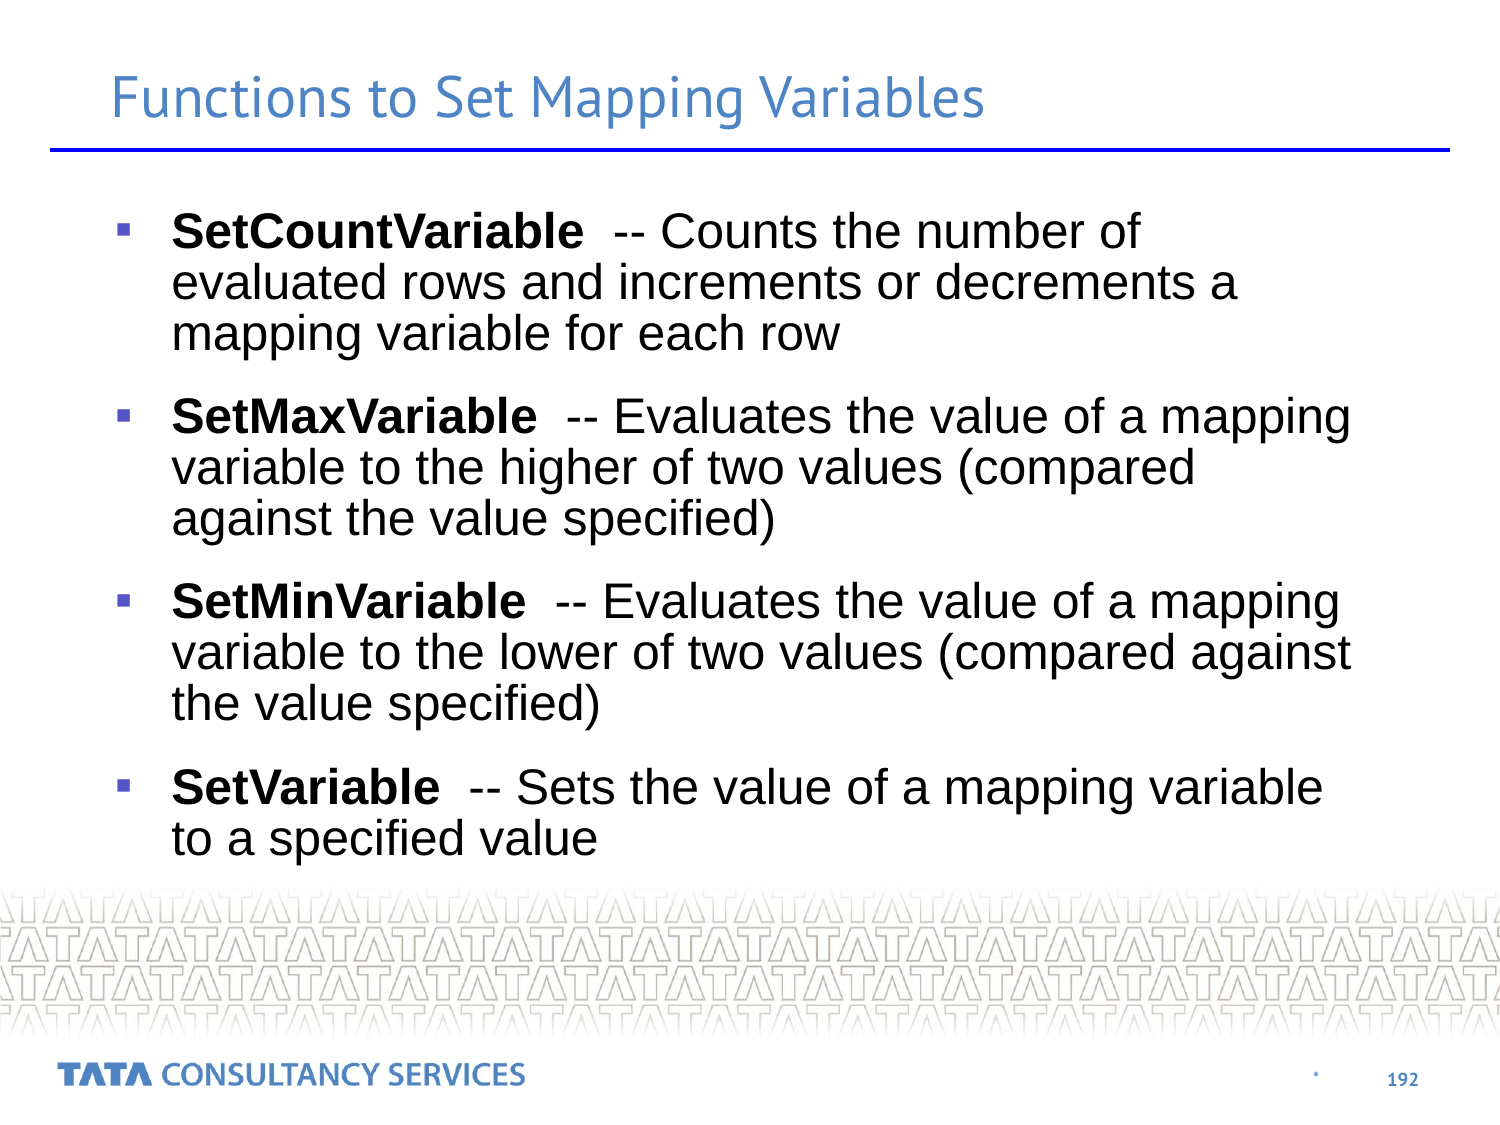

Functions to Set Mapping Variables
SetCountVariable  -- Counts the number of evaluated rows and increments or decrements a mapping variable for each row
SetMaxVariable  -- Evaluates the value of a mapping variable to the higher of two values (compared against the value specified)
SetMinVariable  -- Evaluates the value of a mapping variable to the lower of two values (compared against the value specified)
SetVariable  -- Sets the value of a mapping variable to a specified value
192